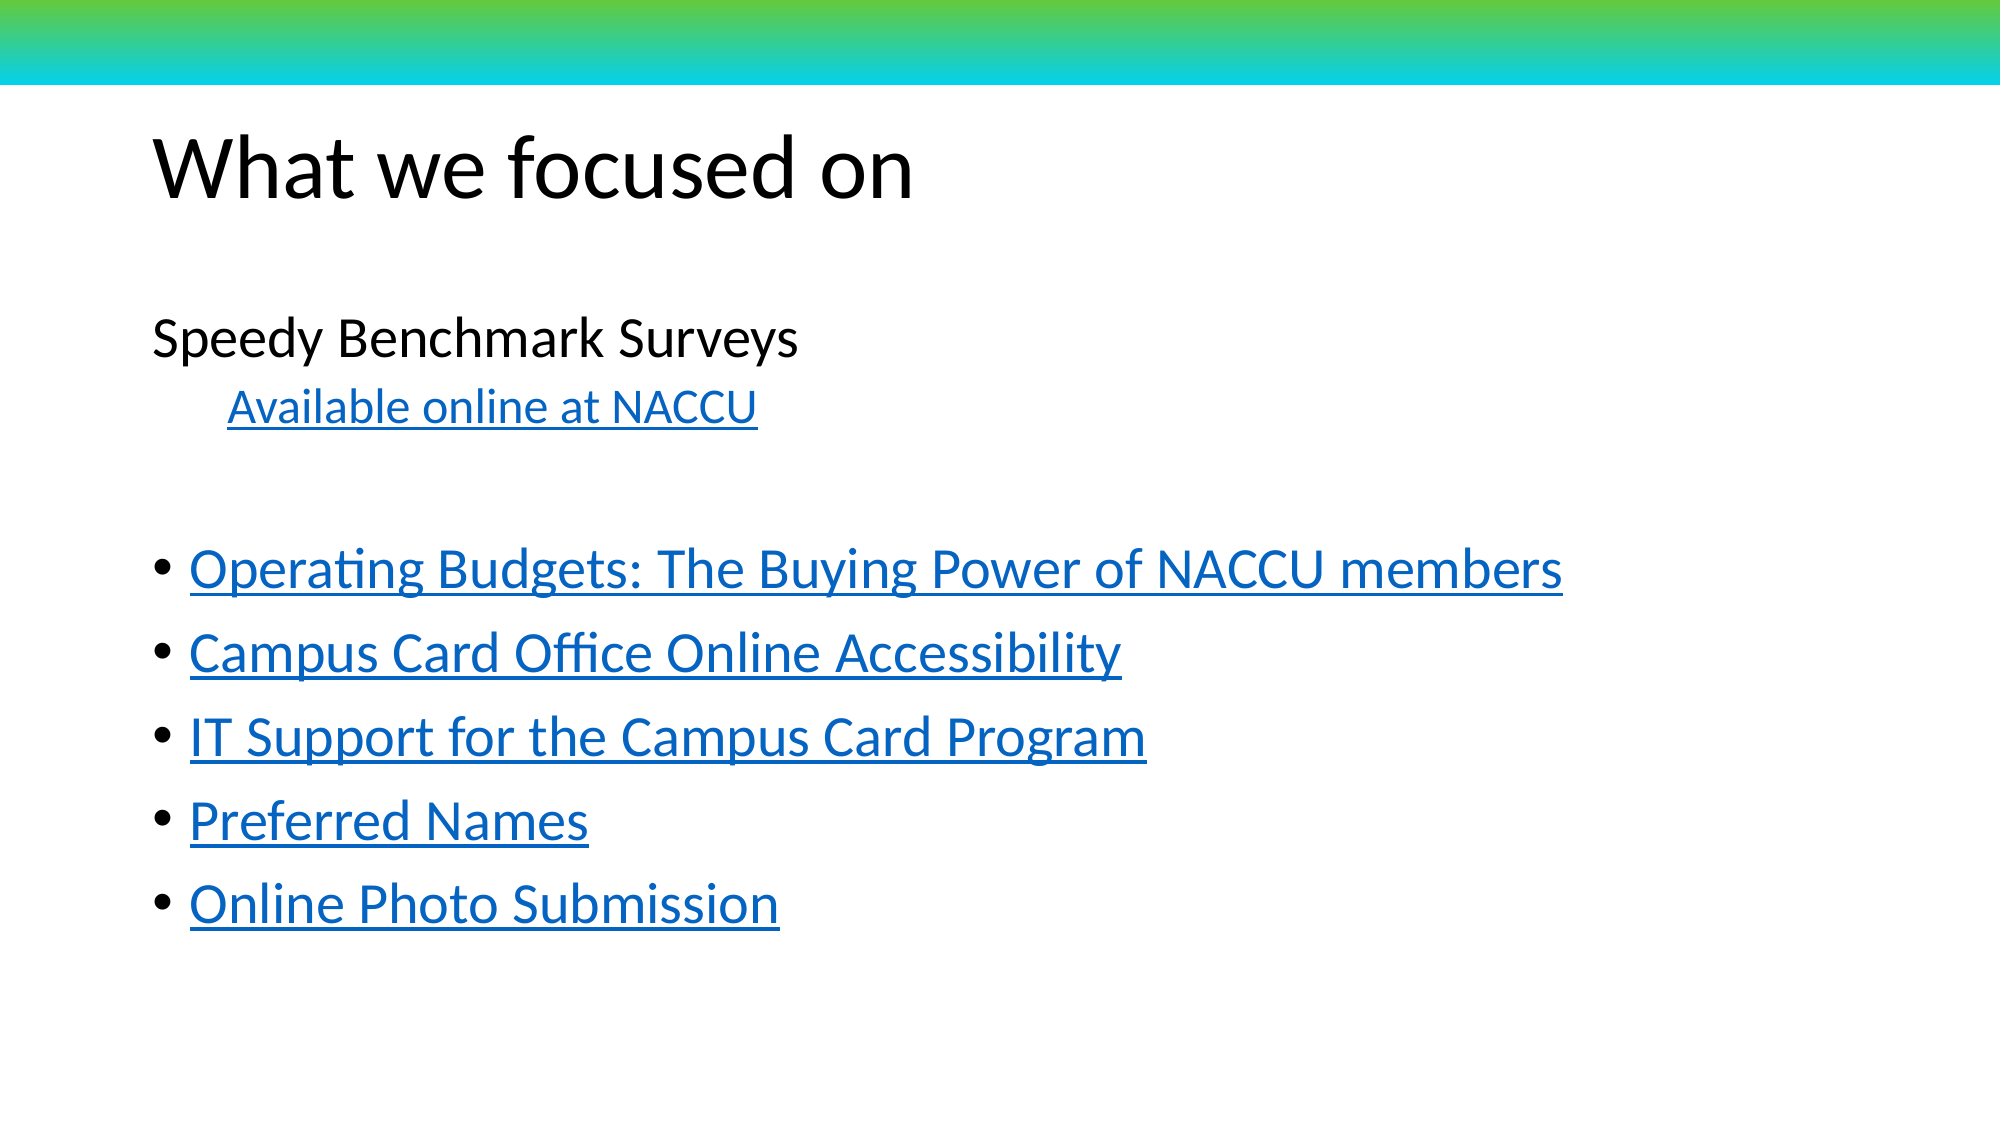

# What we focused on
Speedy Benchmark Surveys
Available online at NACCU

Operating Budgets: The Buying Power of NACCU members
Campus Card Office Online Accessibility
IT Support for the Campus Card Program
Preferred Names
Online Photo Submission